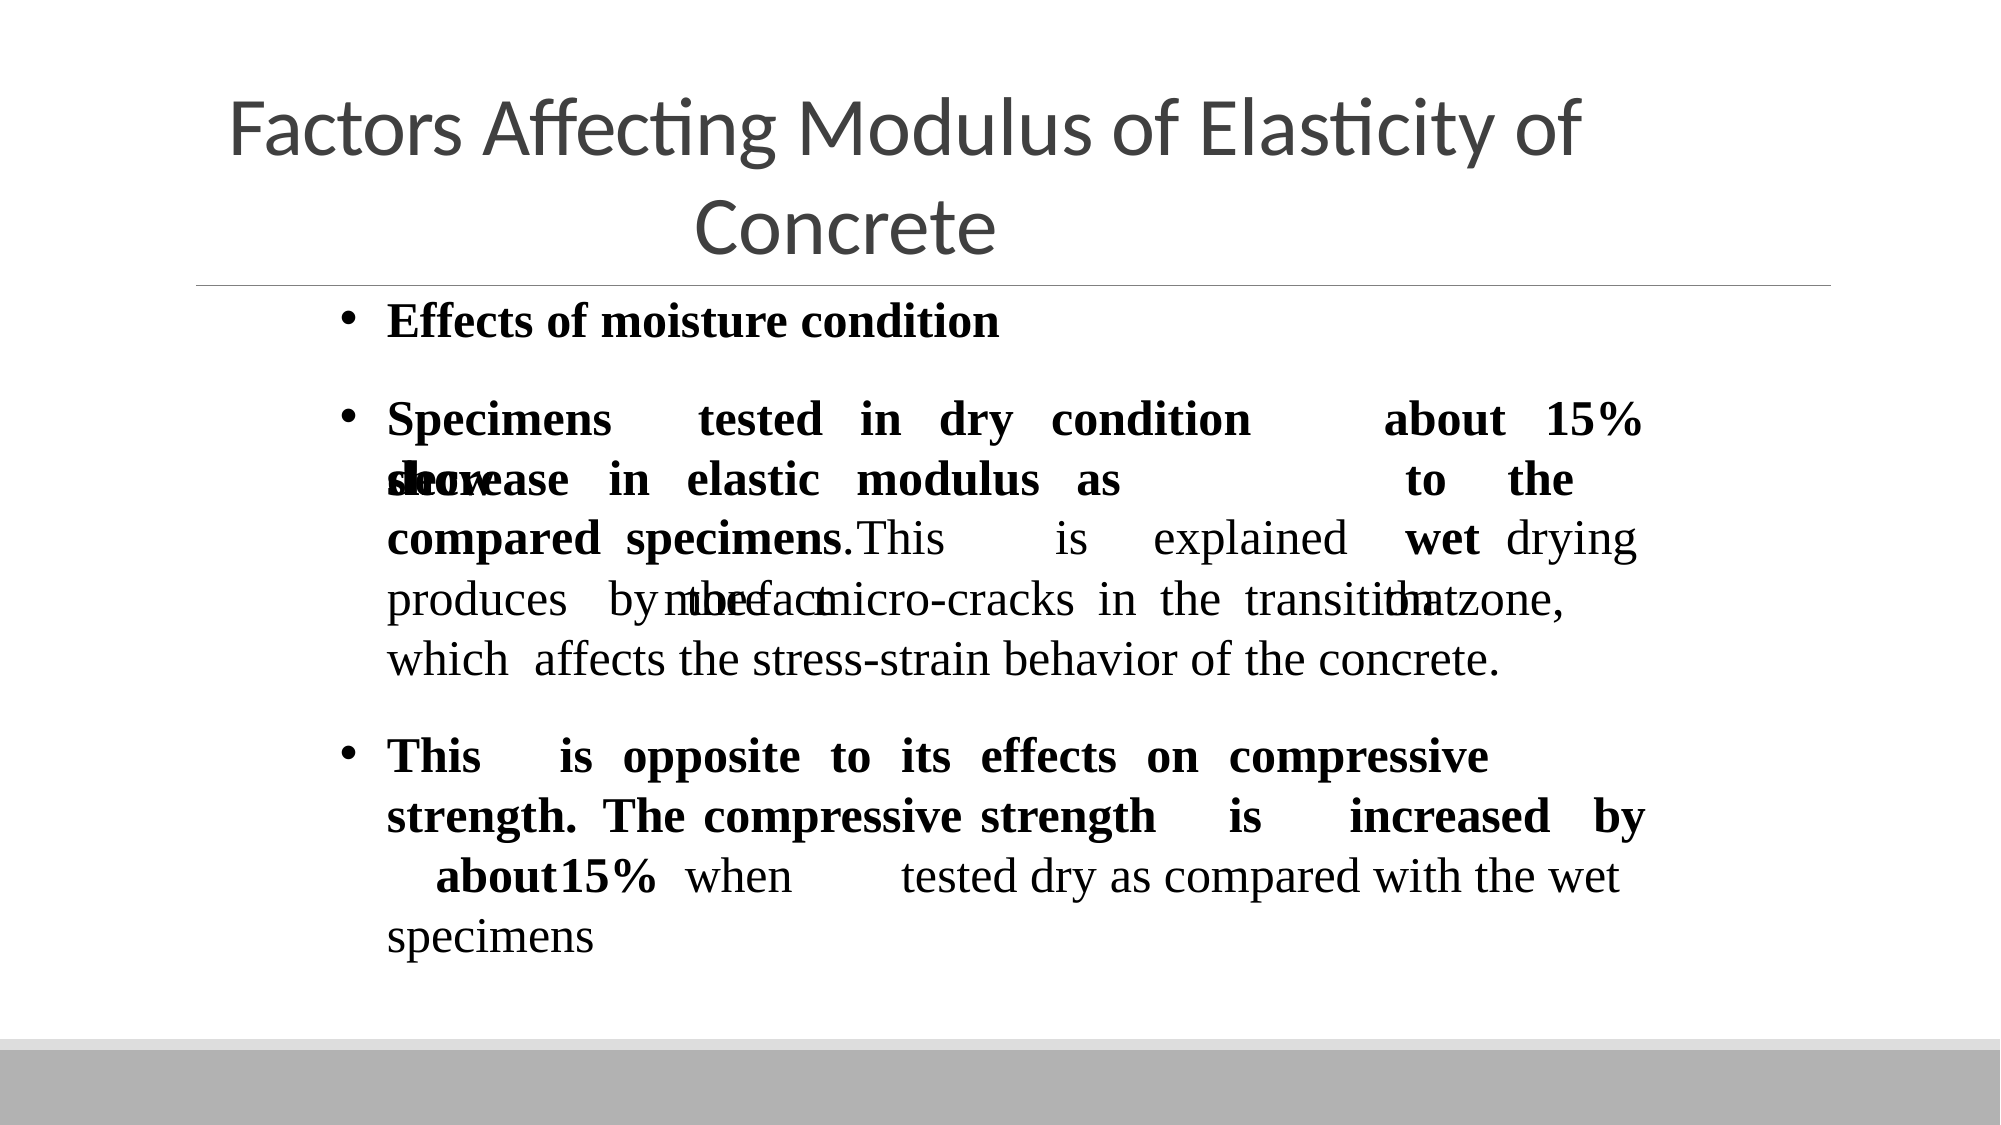

# Factors Affecting Modulus of Elasticity of  Concrete
Effects of moisture condition
Specimens	tested	in	dry	condition	show
about	15%
decrease	in	elastic	modulus		as		compared  specimens.	This	is	explained	by	the	fact
to	the	wet
that
drying
produces	more	micro-cracks	in	the	transition	zone,	which  affects the stress-strain behavior of the concrete.
This	is	opposite	to	its	effects	on	compressive	strength.  The compressive	strength	is	increased	by	about	15%  when		tested dry as compared with the wet specimens